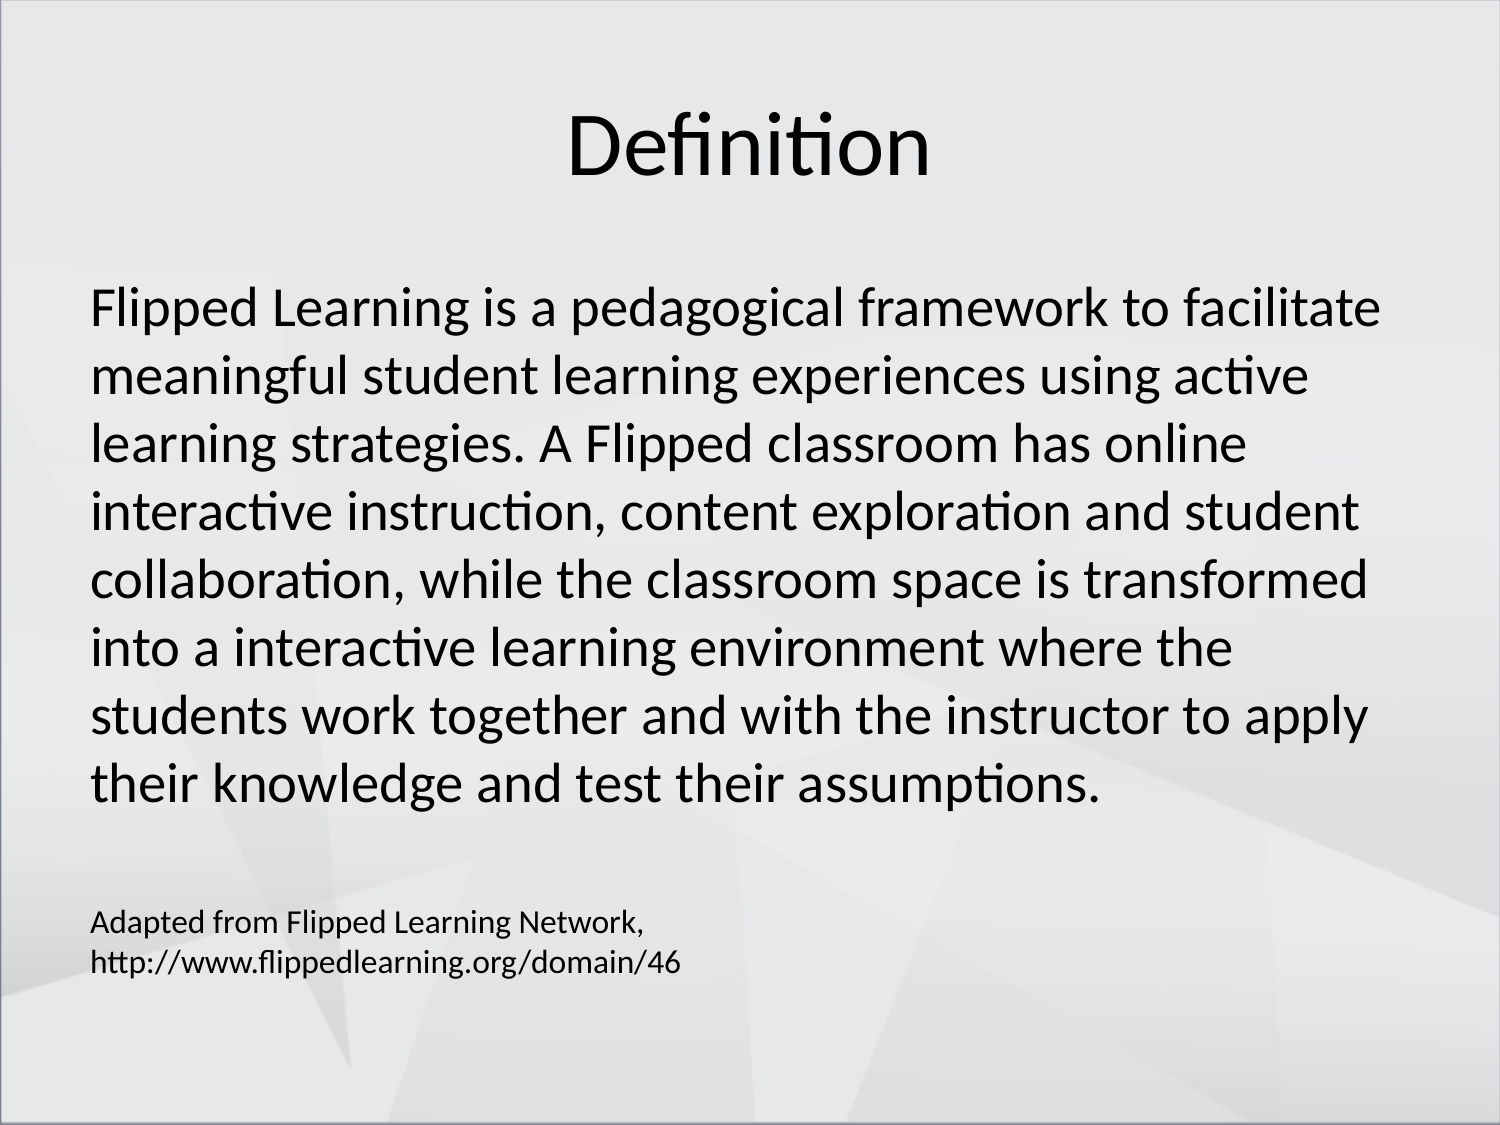

# Definition
Flipped Learning is a pedagogical framework to facilitate meaningful student learning experiences using active learning strategies. A Flipped classroom has online interactive instruction, content exploration and student collaboration, while the classroom space is transformed into a interactive learning environment where the students work together and with the instructor to apply their knowledge and test their assumptions.

Adapted from Flipped Learning Network,
http://www.flippedlearning.org/domain/46